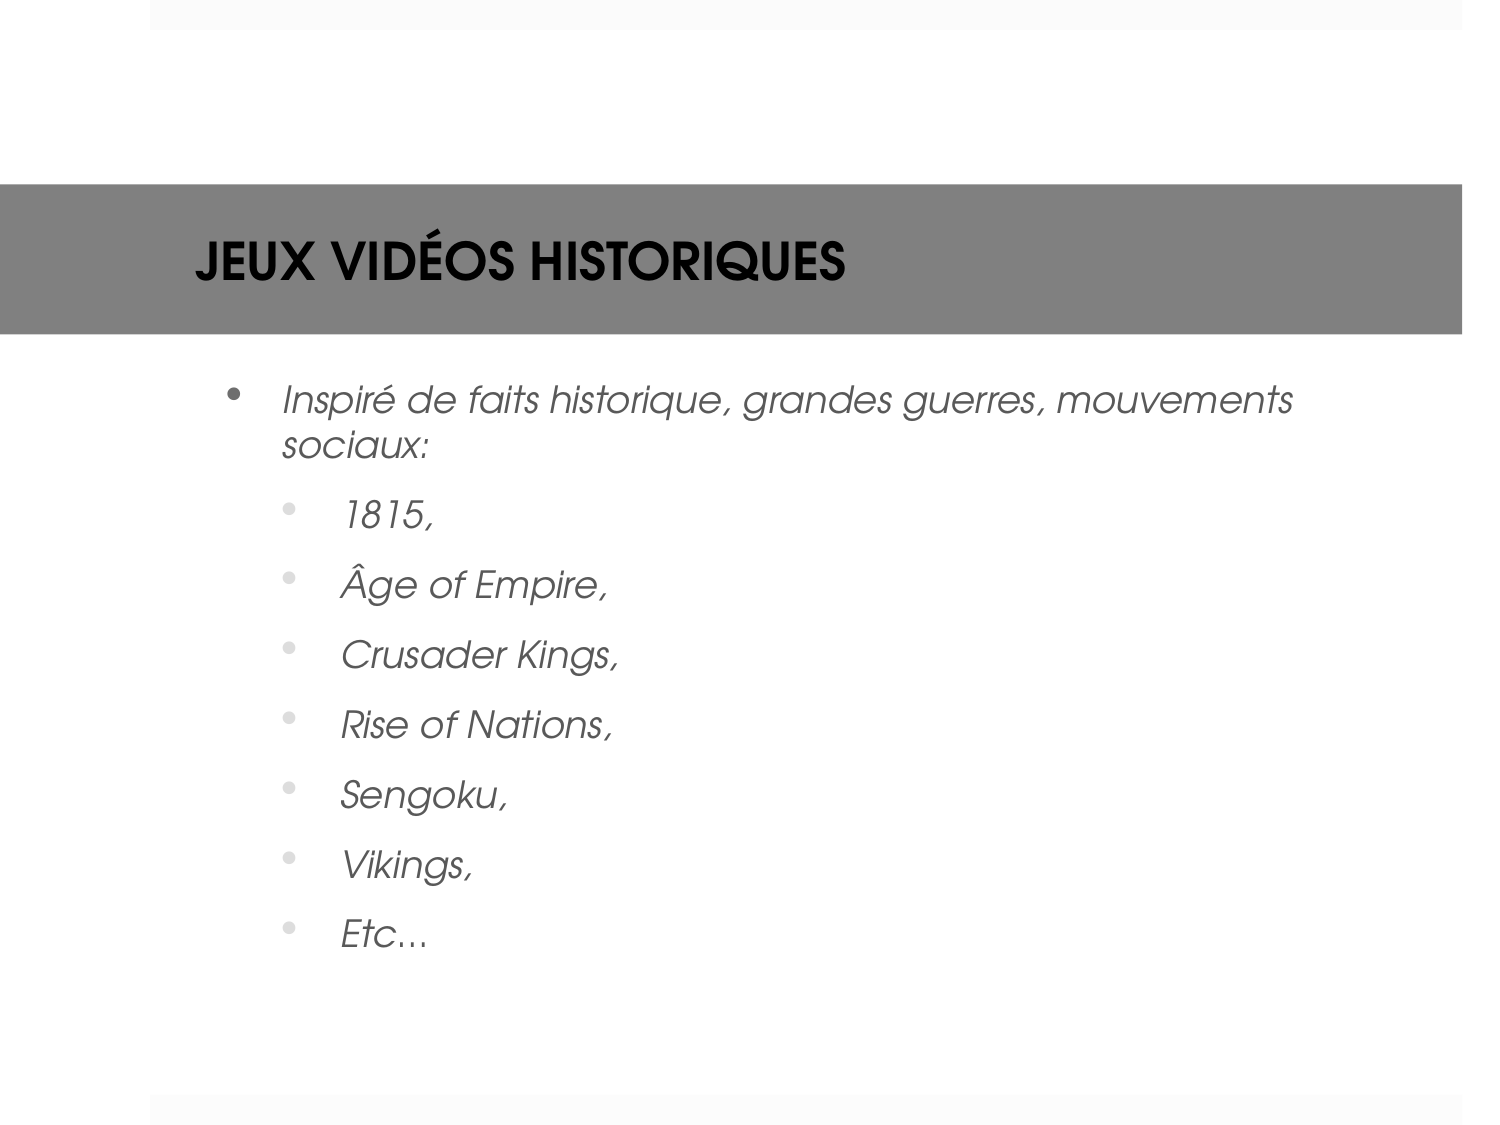

# Jeux vidéos Historiques
Inspiré de faits historique, grandes guerres, mouvements sociaux:
1815,
Âge of Empire,
Crusader Kings,
Rise of Nations,
Sengoku,
Vikings,
Etc…